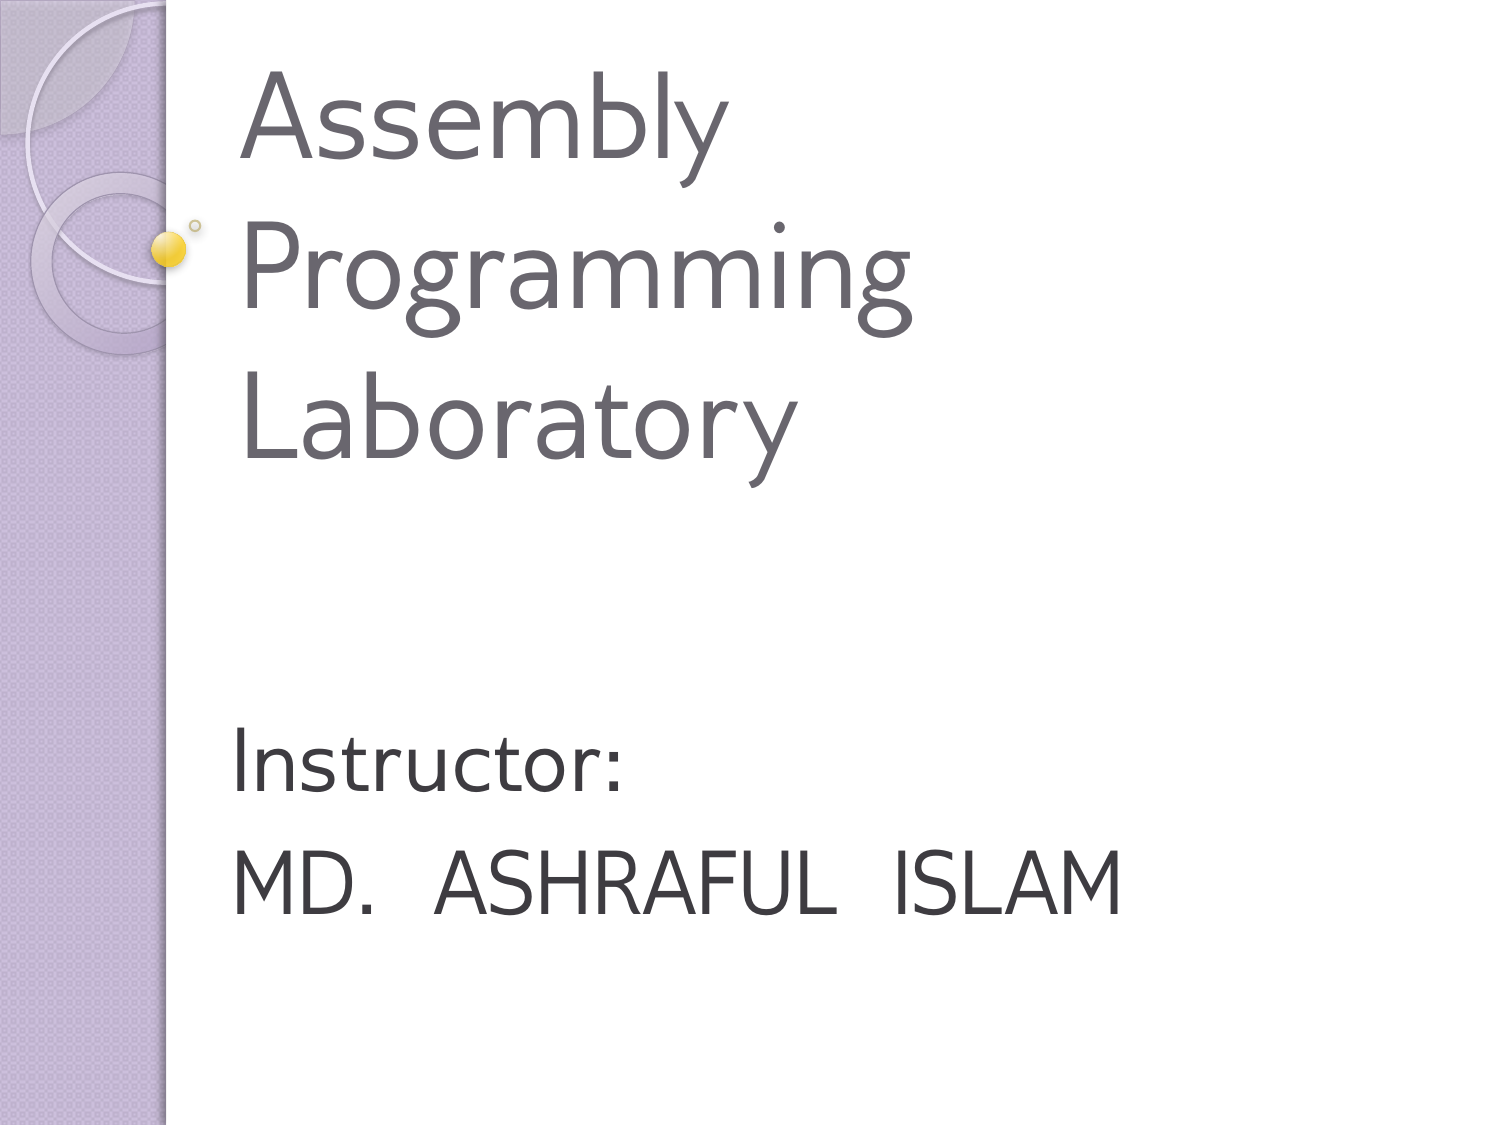

# Assembly Programming Laboratory
Instructor:
MD.  ASHRAFUL  ISLAM